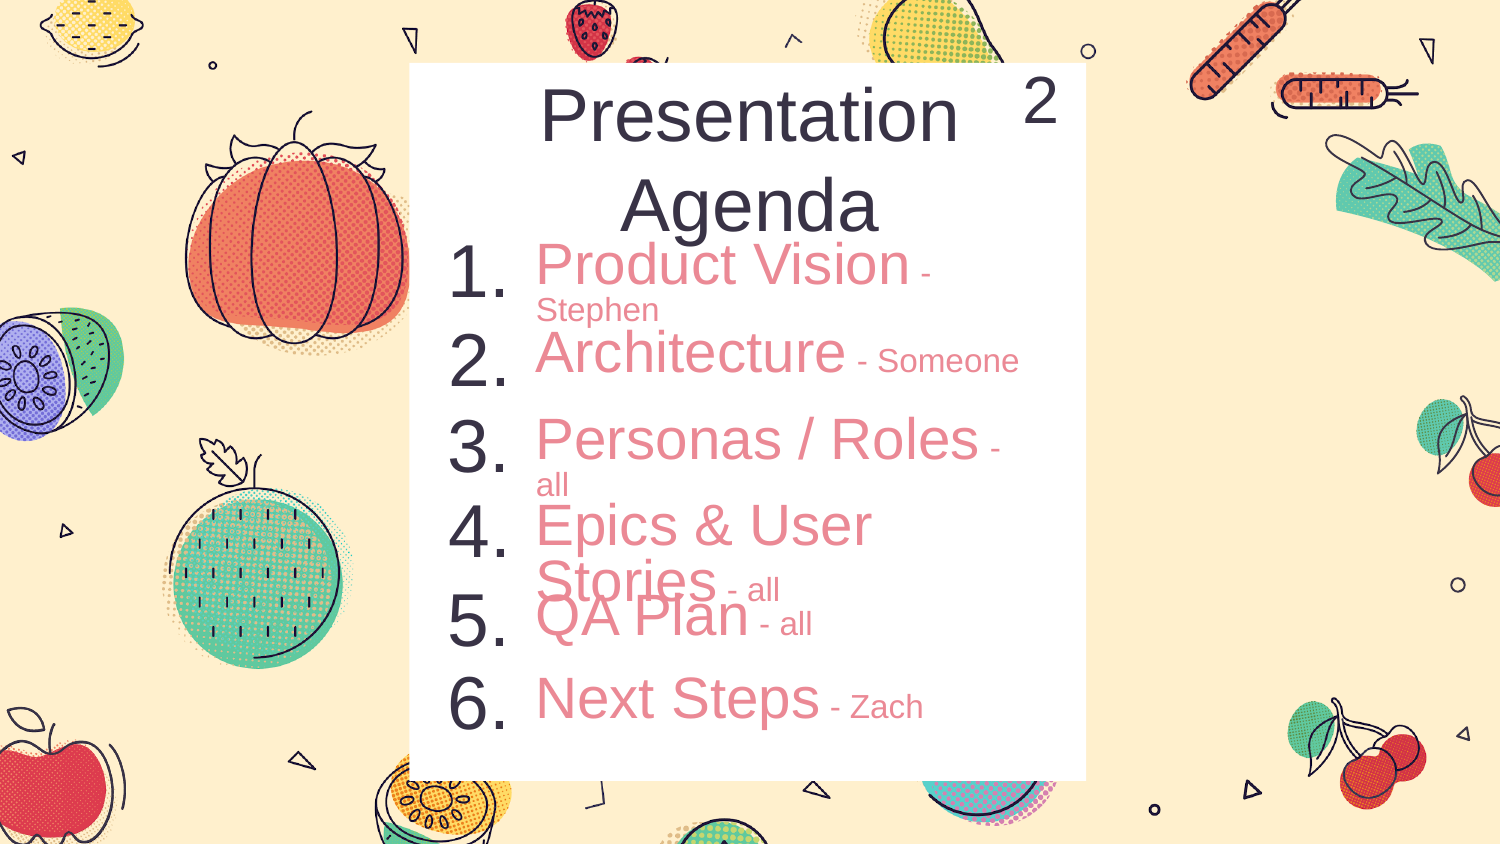

2
Presentation Agenda
1.
Product Vision - Stephen
2.
Architecture - Someone
3.
Personas / Roles - all
4.
Epics & User Stories - all
5.
QA Plan - all
6.
Next Steps - Zach